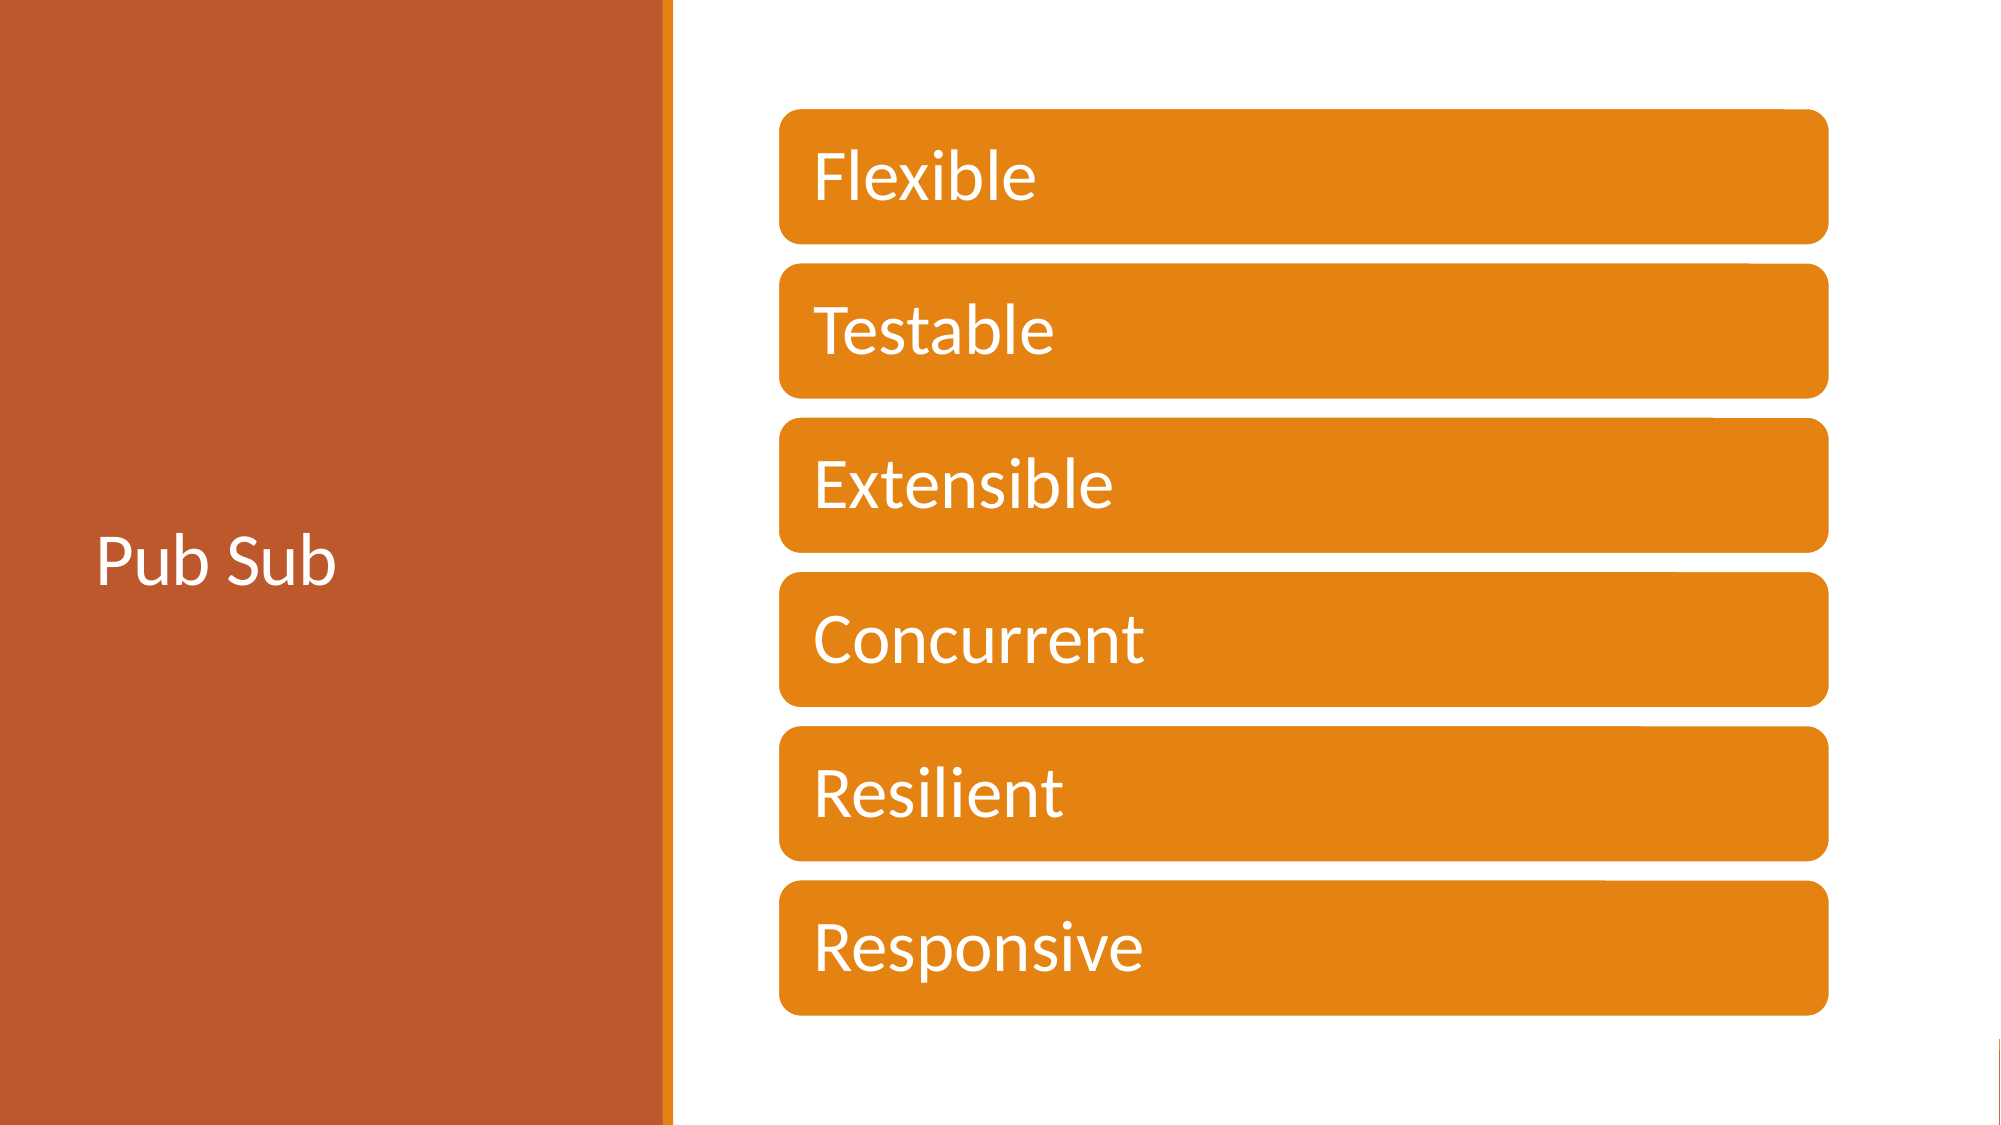

# Pub Sub
Flexible
Testable
Extensible
Concurrent
Resilient
Responsive